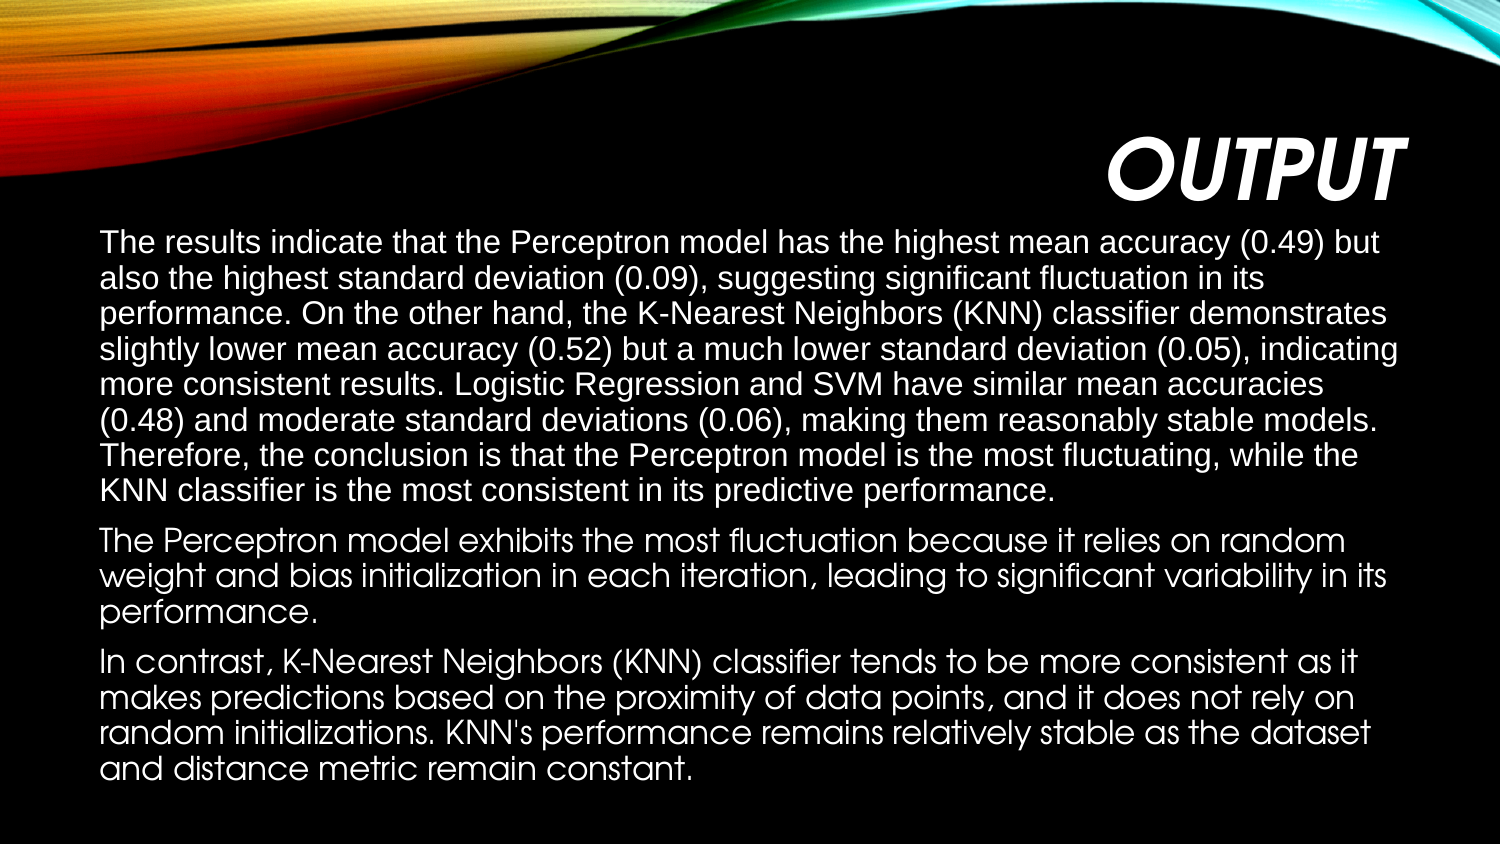

# OUTPUT
The results indicate that the Perceptron model has the highest mean accuracy (0.49) but also the highest standard deviation (0.09), suggesting significant fluctuation in its performance. On the other hand, the K-Nearest Neighbors (KNN) classifier demonstrates slightly lower mean accuracy (0.52) but a much lower standard deviation (0.05), indicating more consistent results. Logistic Regression and SVM have similar mean accuracies (0.48) and moderate standard deviations (0.06), making them reasonably stable models. Therefore, the conclusion is that the Perceptron model is the most fluctuating, while the KNN classifier is the most consistent in its predictive performance.
The Perceptron model exhibits the most fluctuation because it relies on random weight and bias initialization in each iteration, leading to significant variability in its performance.
In contrast, K-Nearest Neighbors (KNN) classifier tends to be more consistent as it makes predictions based on the proximity of data points, and it does not rely on random initializations. KNN's performance remains relatively stable as the dataset and distance metric remain constant.